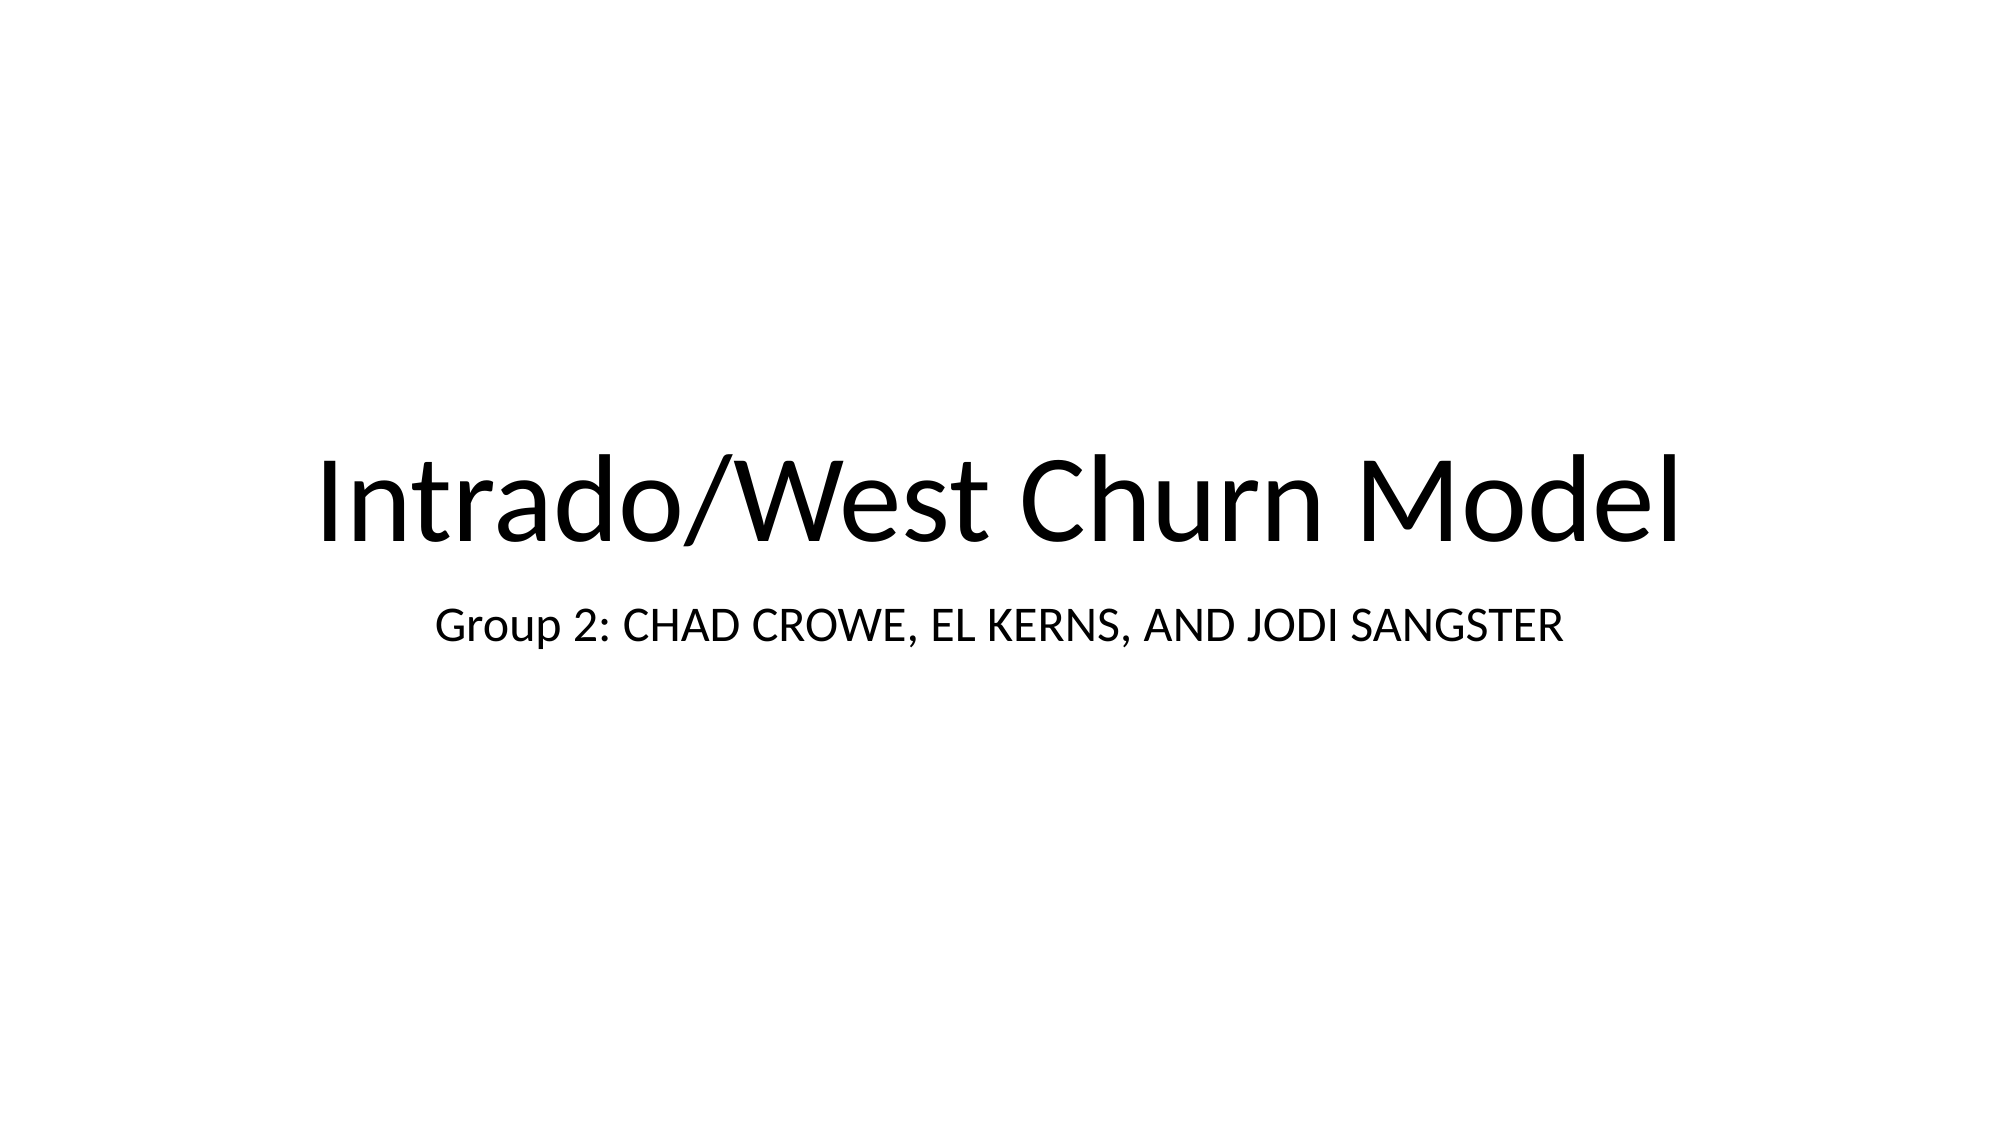

# Intrado/West Churn Model
Group 2: CHAD CROWE, EL KERNS, AND JODI SANGSTER